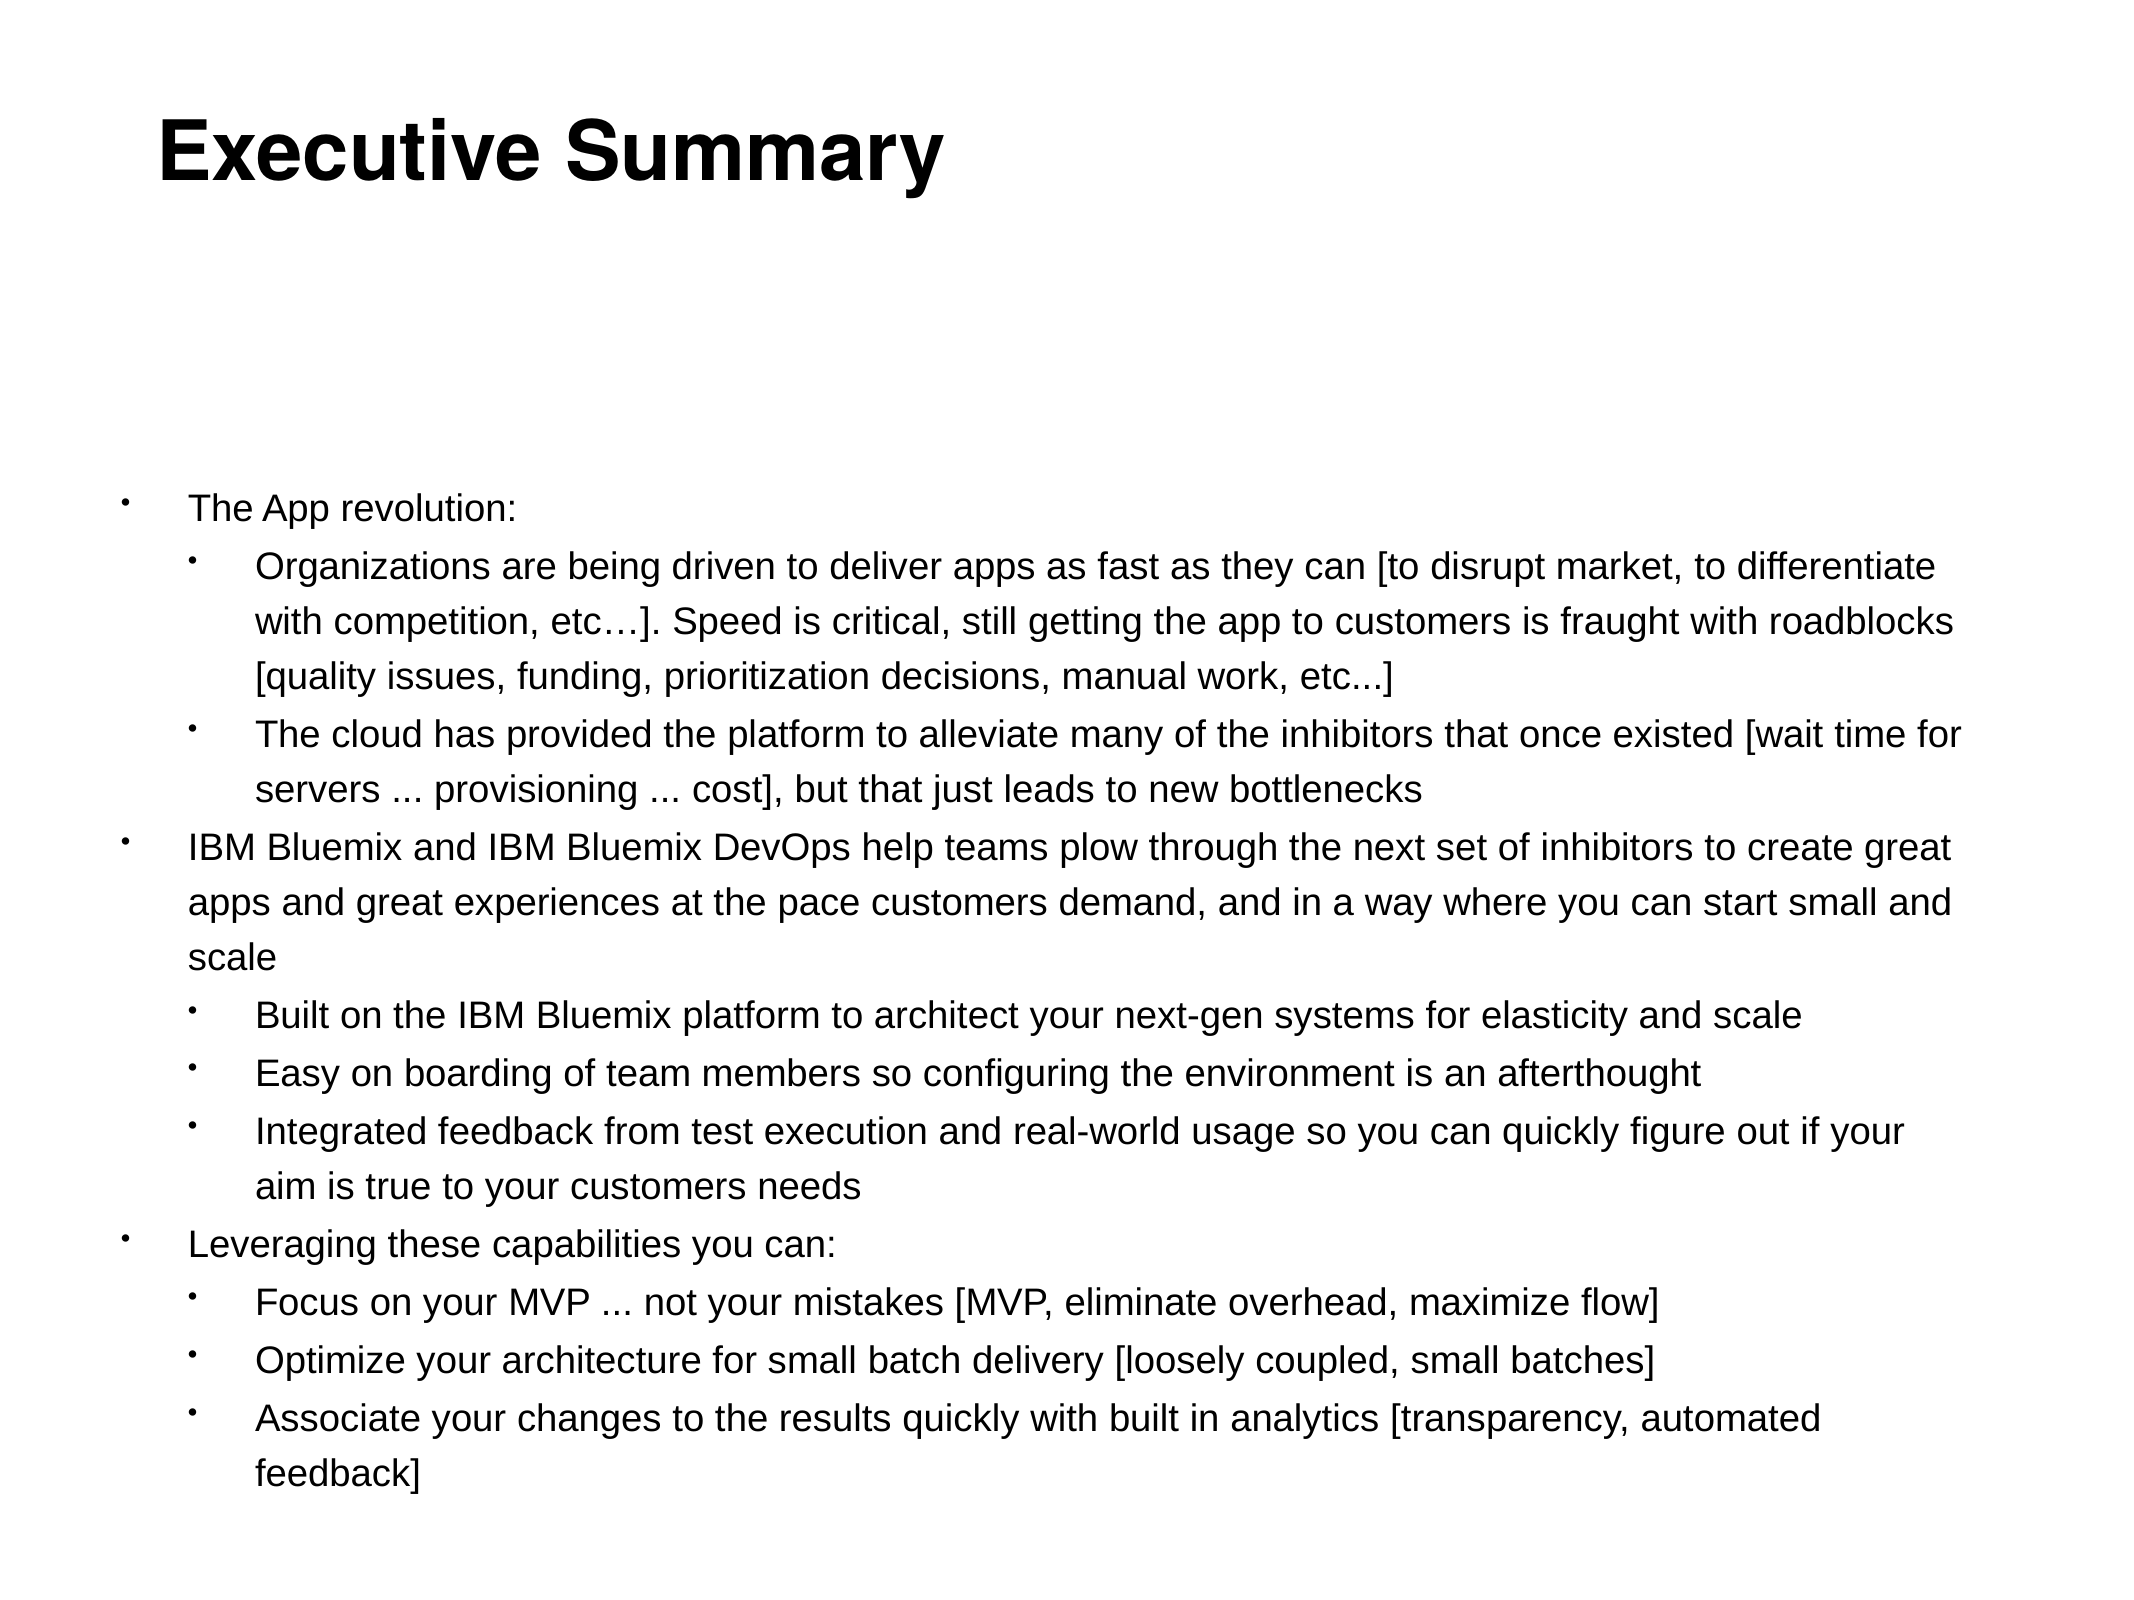

# Executive Summary
The App revolution:
Organizations are being driven to deliver apps as fast as they can [to disrupt market, to differentiate with competition, etc…]. Speed is critical, still getting the app to customers is fraught with roadblocks [quality issues, funding, prioritization decisions, manual work, etc...]
The cloud has provided the platform to alleviate many of the inhibitors that once existed [wait time for servers ... provisioning ... cost], but that just leads to new bottlenecks
IBM Bluemix and IBM Bluemix DevOps help teams plow through the next set of inhibitors to create great apps and great experiences at the pace customers demand, and in a way where you can start small and scale
Built on the IBM Bluemix platform to architect your next-gen systems for elasticity and scale
Easy on boarding of team members so configuring the environment is an afterthought
Integrated feedback from test execution and real-world usage so you can quickly figure out if your aim is true to your customers needs
Leveraging these capabilities you can:
Focus on your MVP ... not your mistakes [MVP, eliminate overhead, maximize flow]
Optimize your architecture for small batch delivery [loosely coupled, small batches]
Associate your changes to the results quickly with built in analytics [transparency, automated feedback]